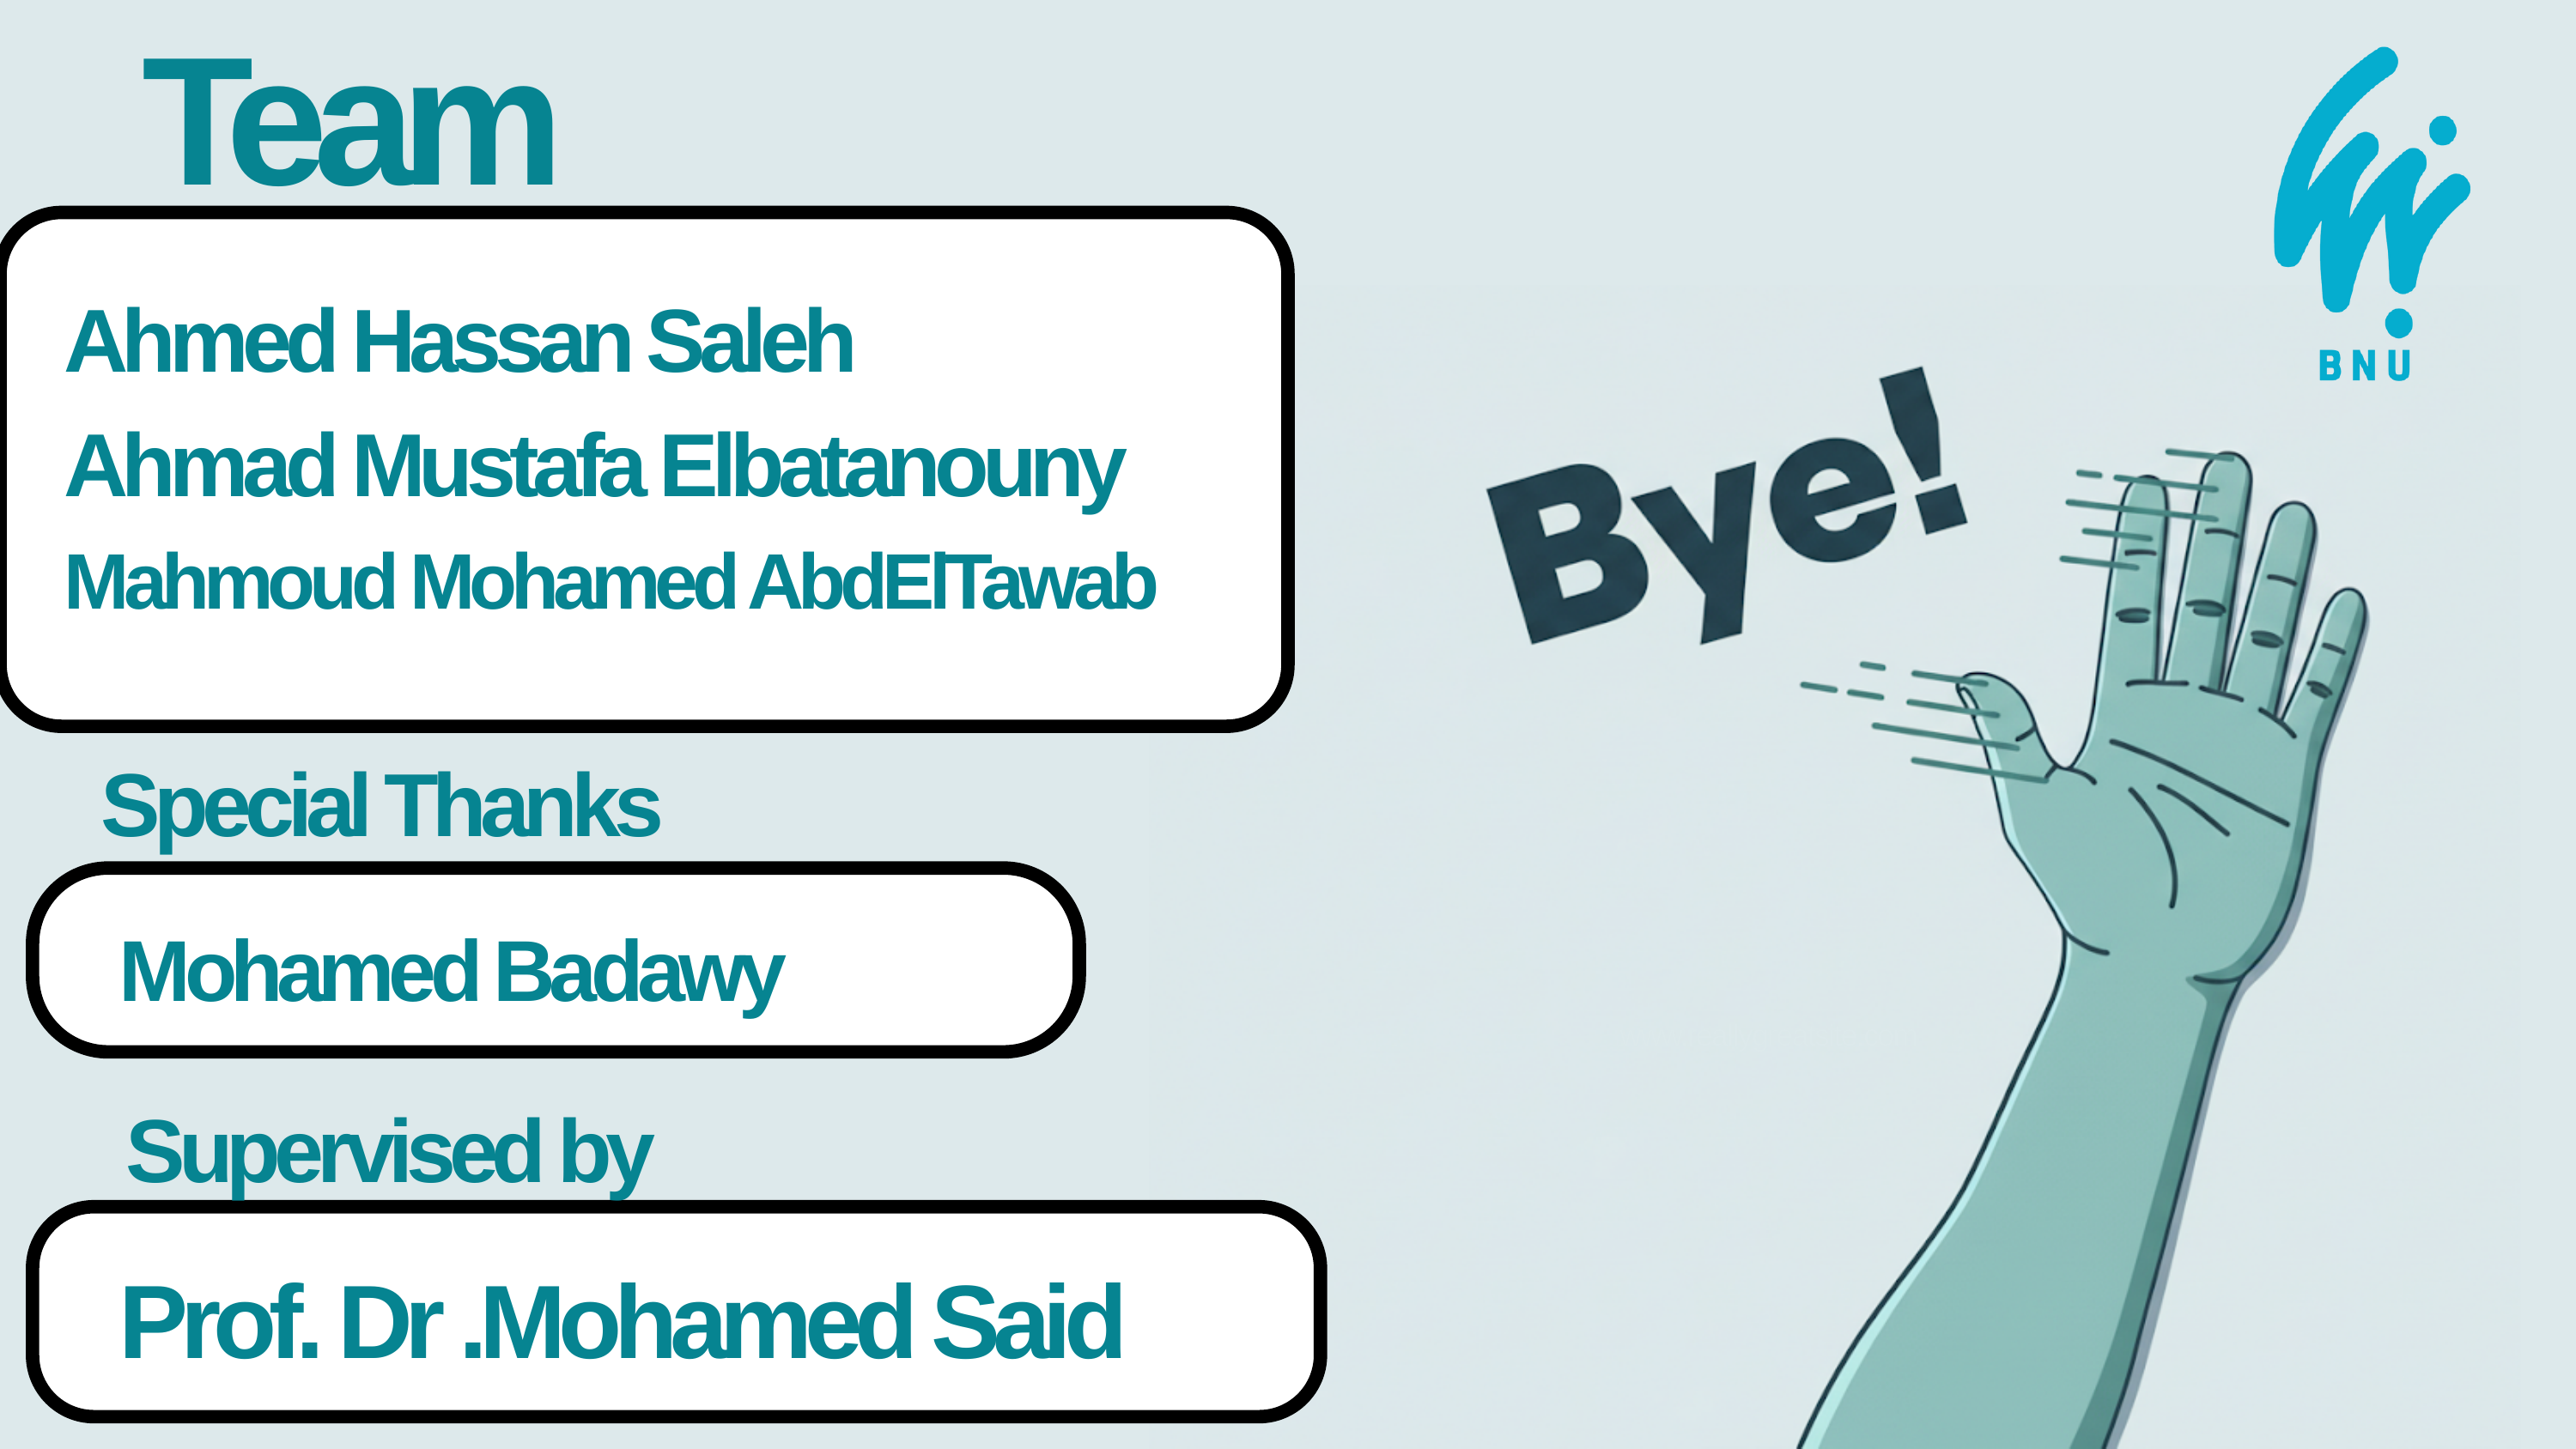

Team

Ahmed Hassan Saleh
Ahmad Mustafa Elbatanouny
Mahmoud Mohamed AbdElTawab

Special Thanks

Mohamed Badawy

www.reallygreatsite.com
Supervised by

Prof. Dr .Mohamed Said